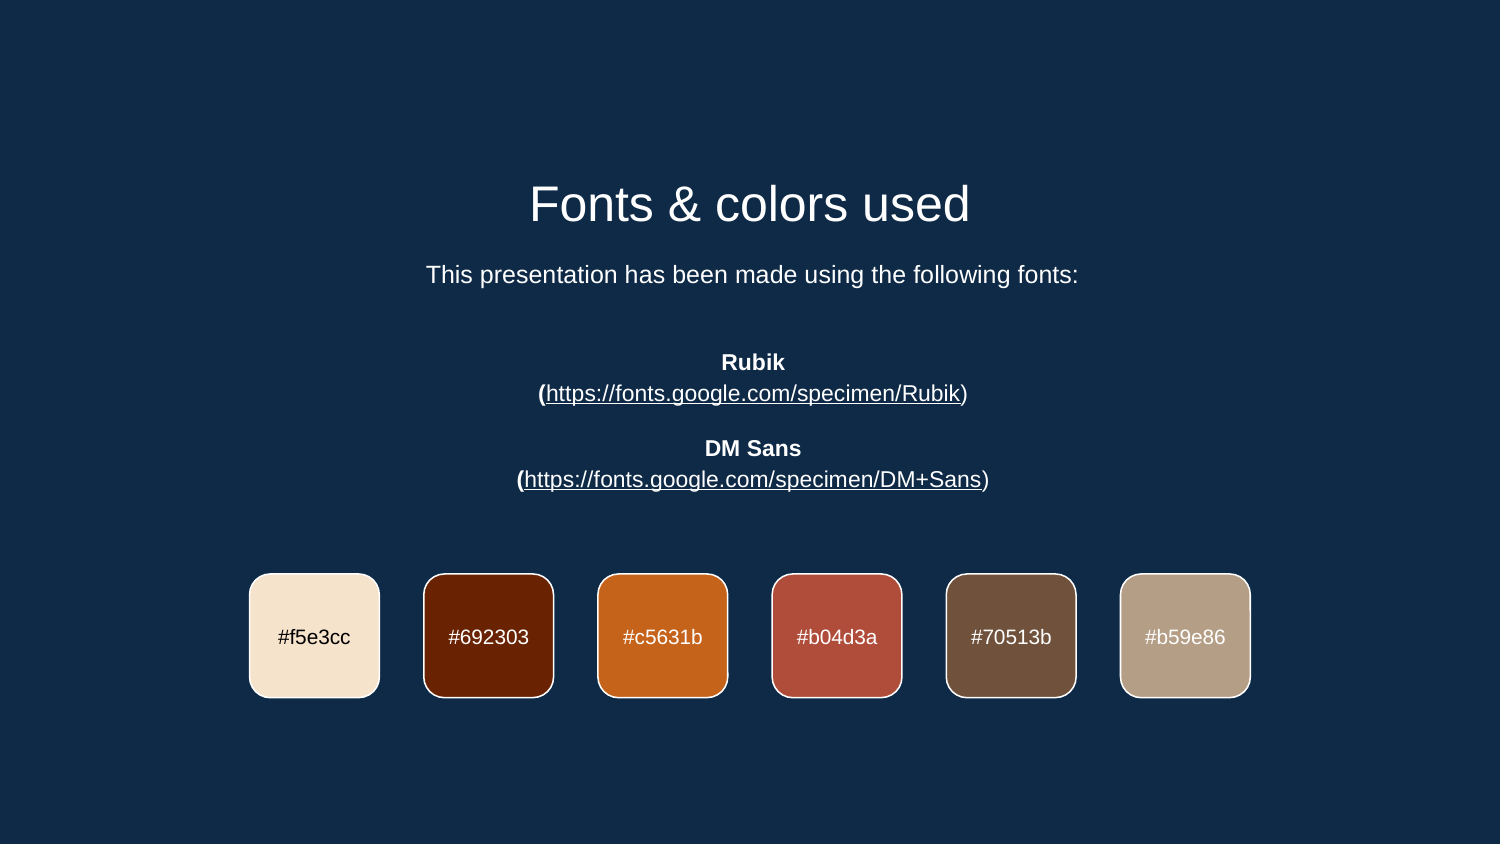

Fonts & colors used
This presentation has been made using the following fonts:

Rubik
(https://fonts.google.com/specimen/Rubik)

DM Sans
(https://fonts.google.com/specimen/DM+Sans)

#f5e3cc
#692303
#c5631b
#b04d3a
#70513b
#b59e86